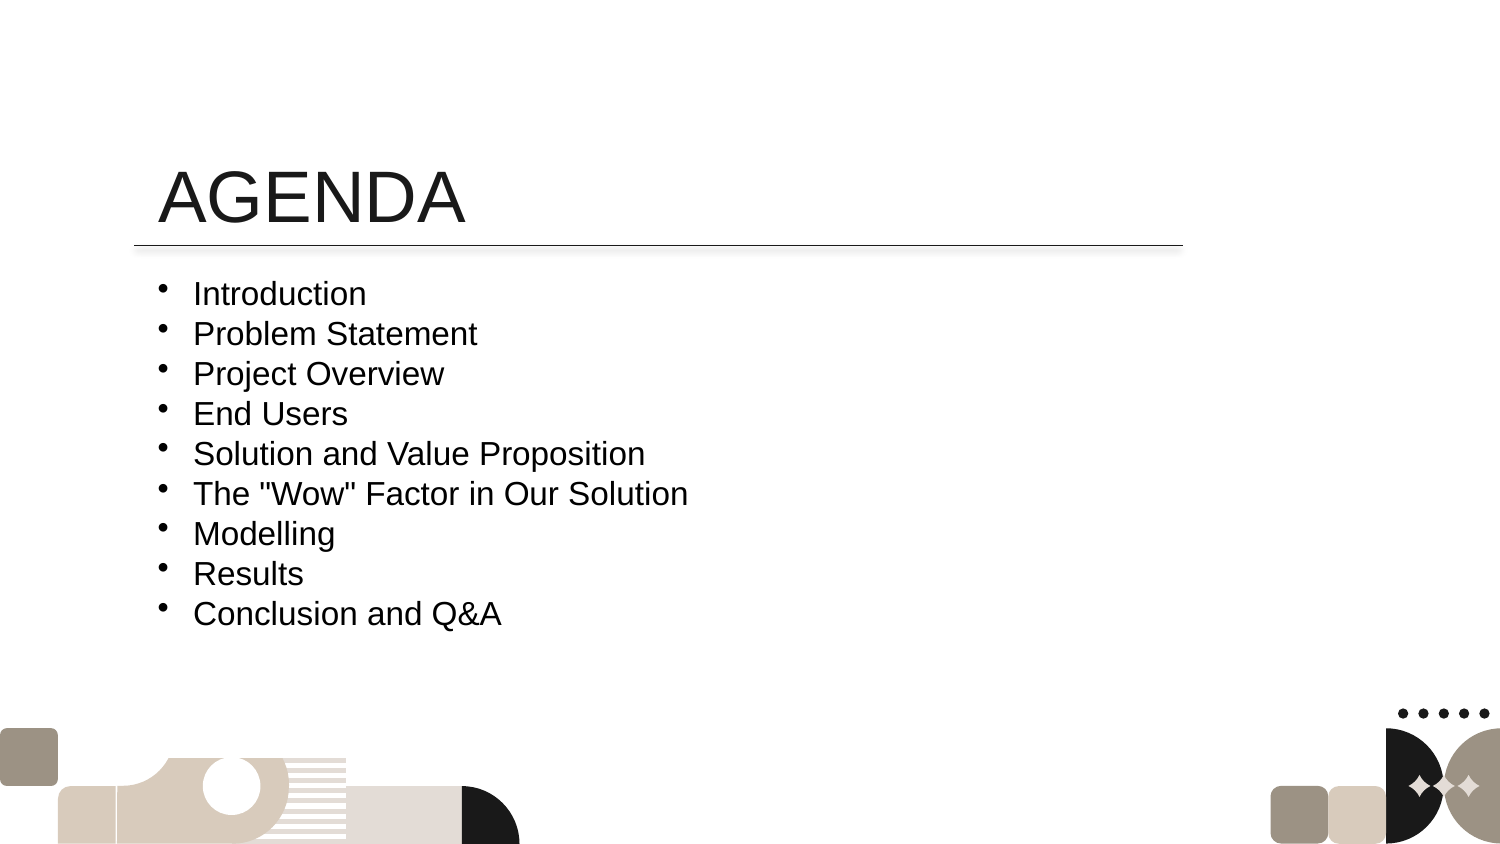

# AGENDA
Introduction
Problem Statement
Project Overview
End Users
Solution and Value Proposition
The "Wow" Factor in Our Solution
Modelling
Results
Conclusion and Q&A